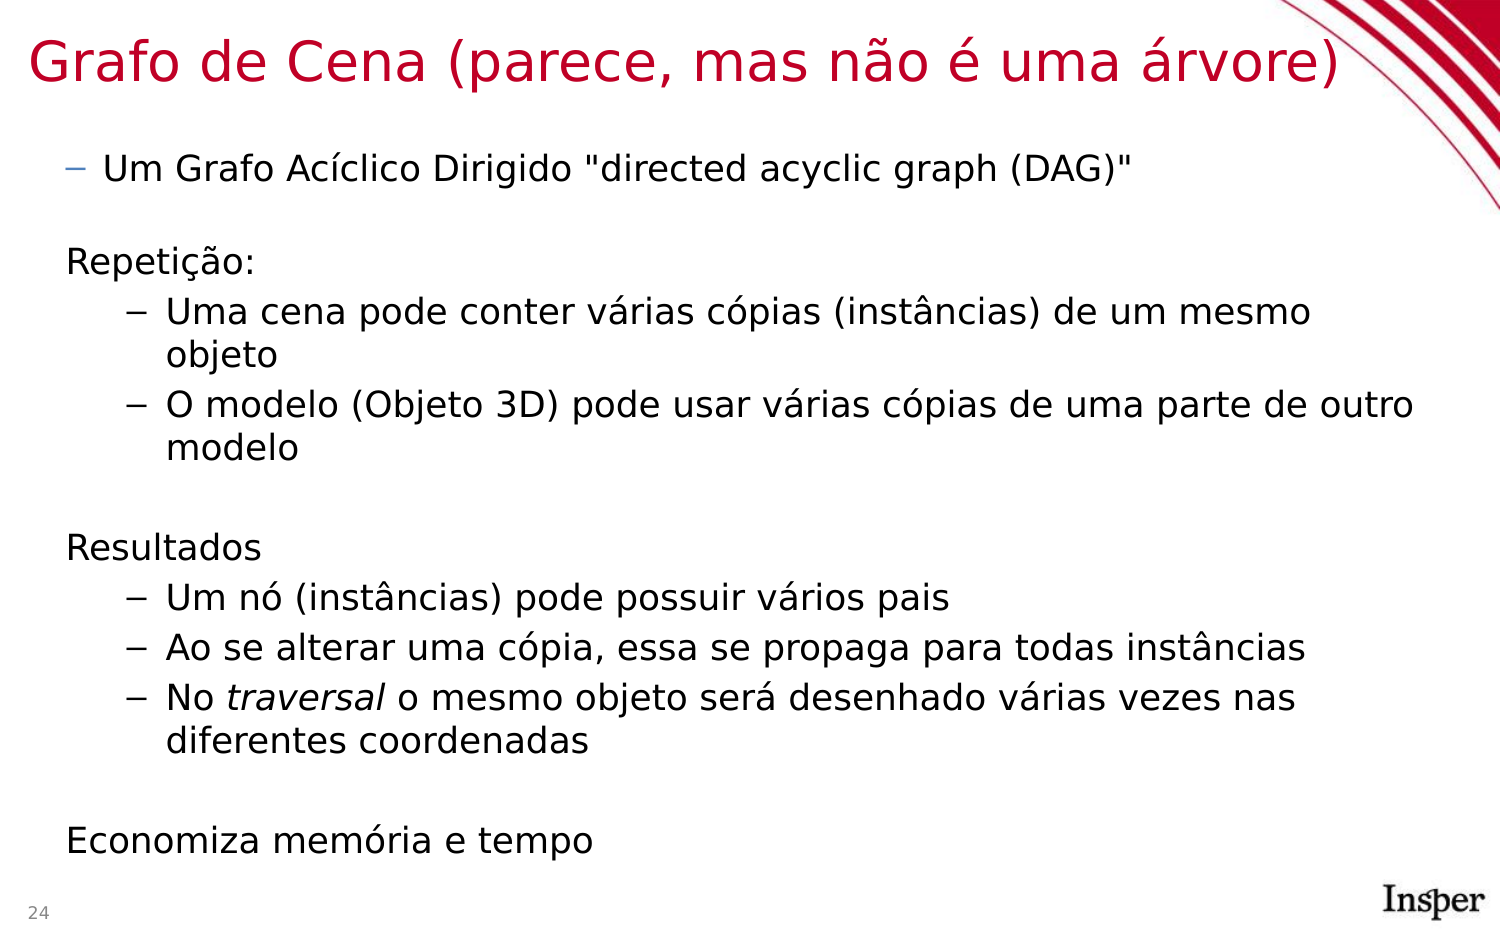

# Grafo de Cena (parece, mas não é uma árvore)
Um Grafo Acíclico Dirigido "directed acyclic graph (DAG)"

Repetição:
Uma cena pode conter várias cópias (instâncias) de um mesmo objeto
O modelo (Objeto 3D) pode usar várias cópias de uma parte de outro modelo

Resultados
Um nó (instâncias) pode possuir vários pais
Ao se alterar uma cópia, essa se propaga para todas instâncias
No traversal o mesmo objeto será desenhado várias vezes nas diferentes coordenadas

Economiza memória e tempo
24